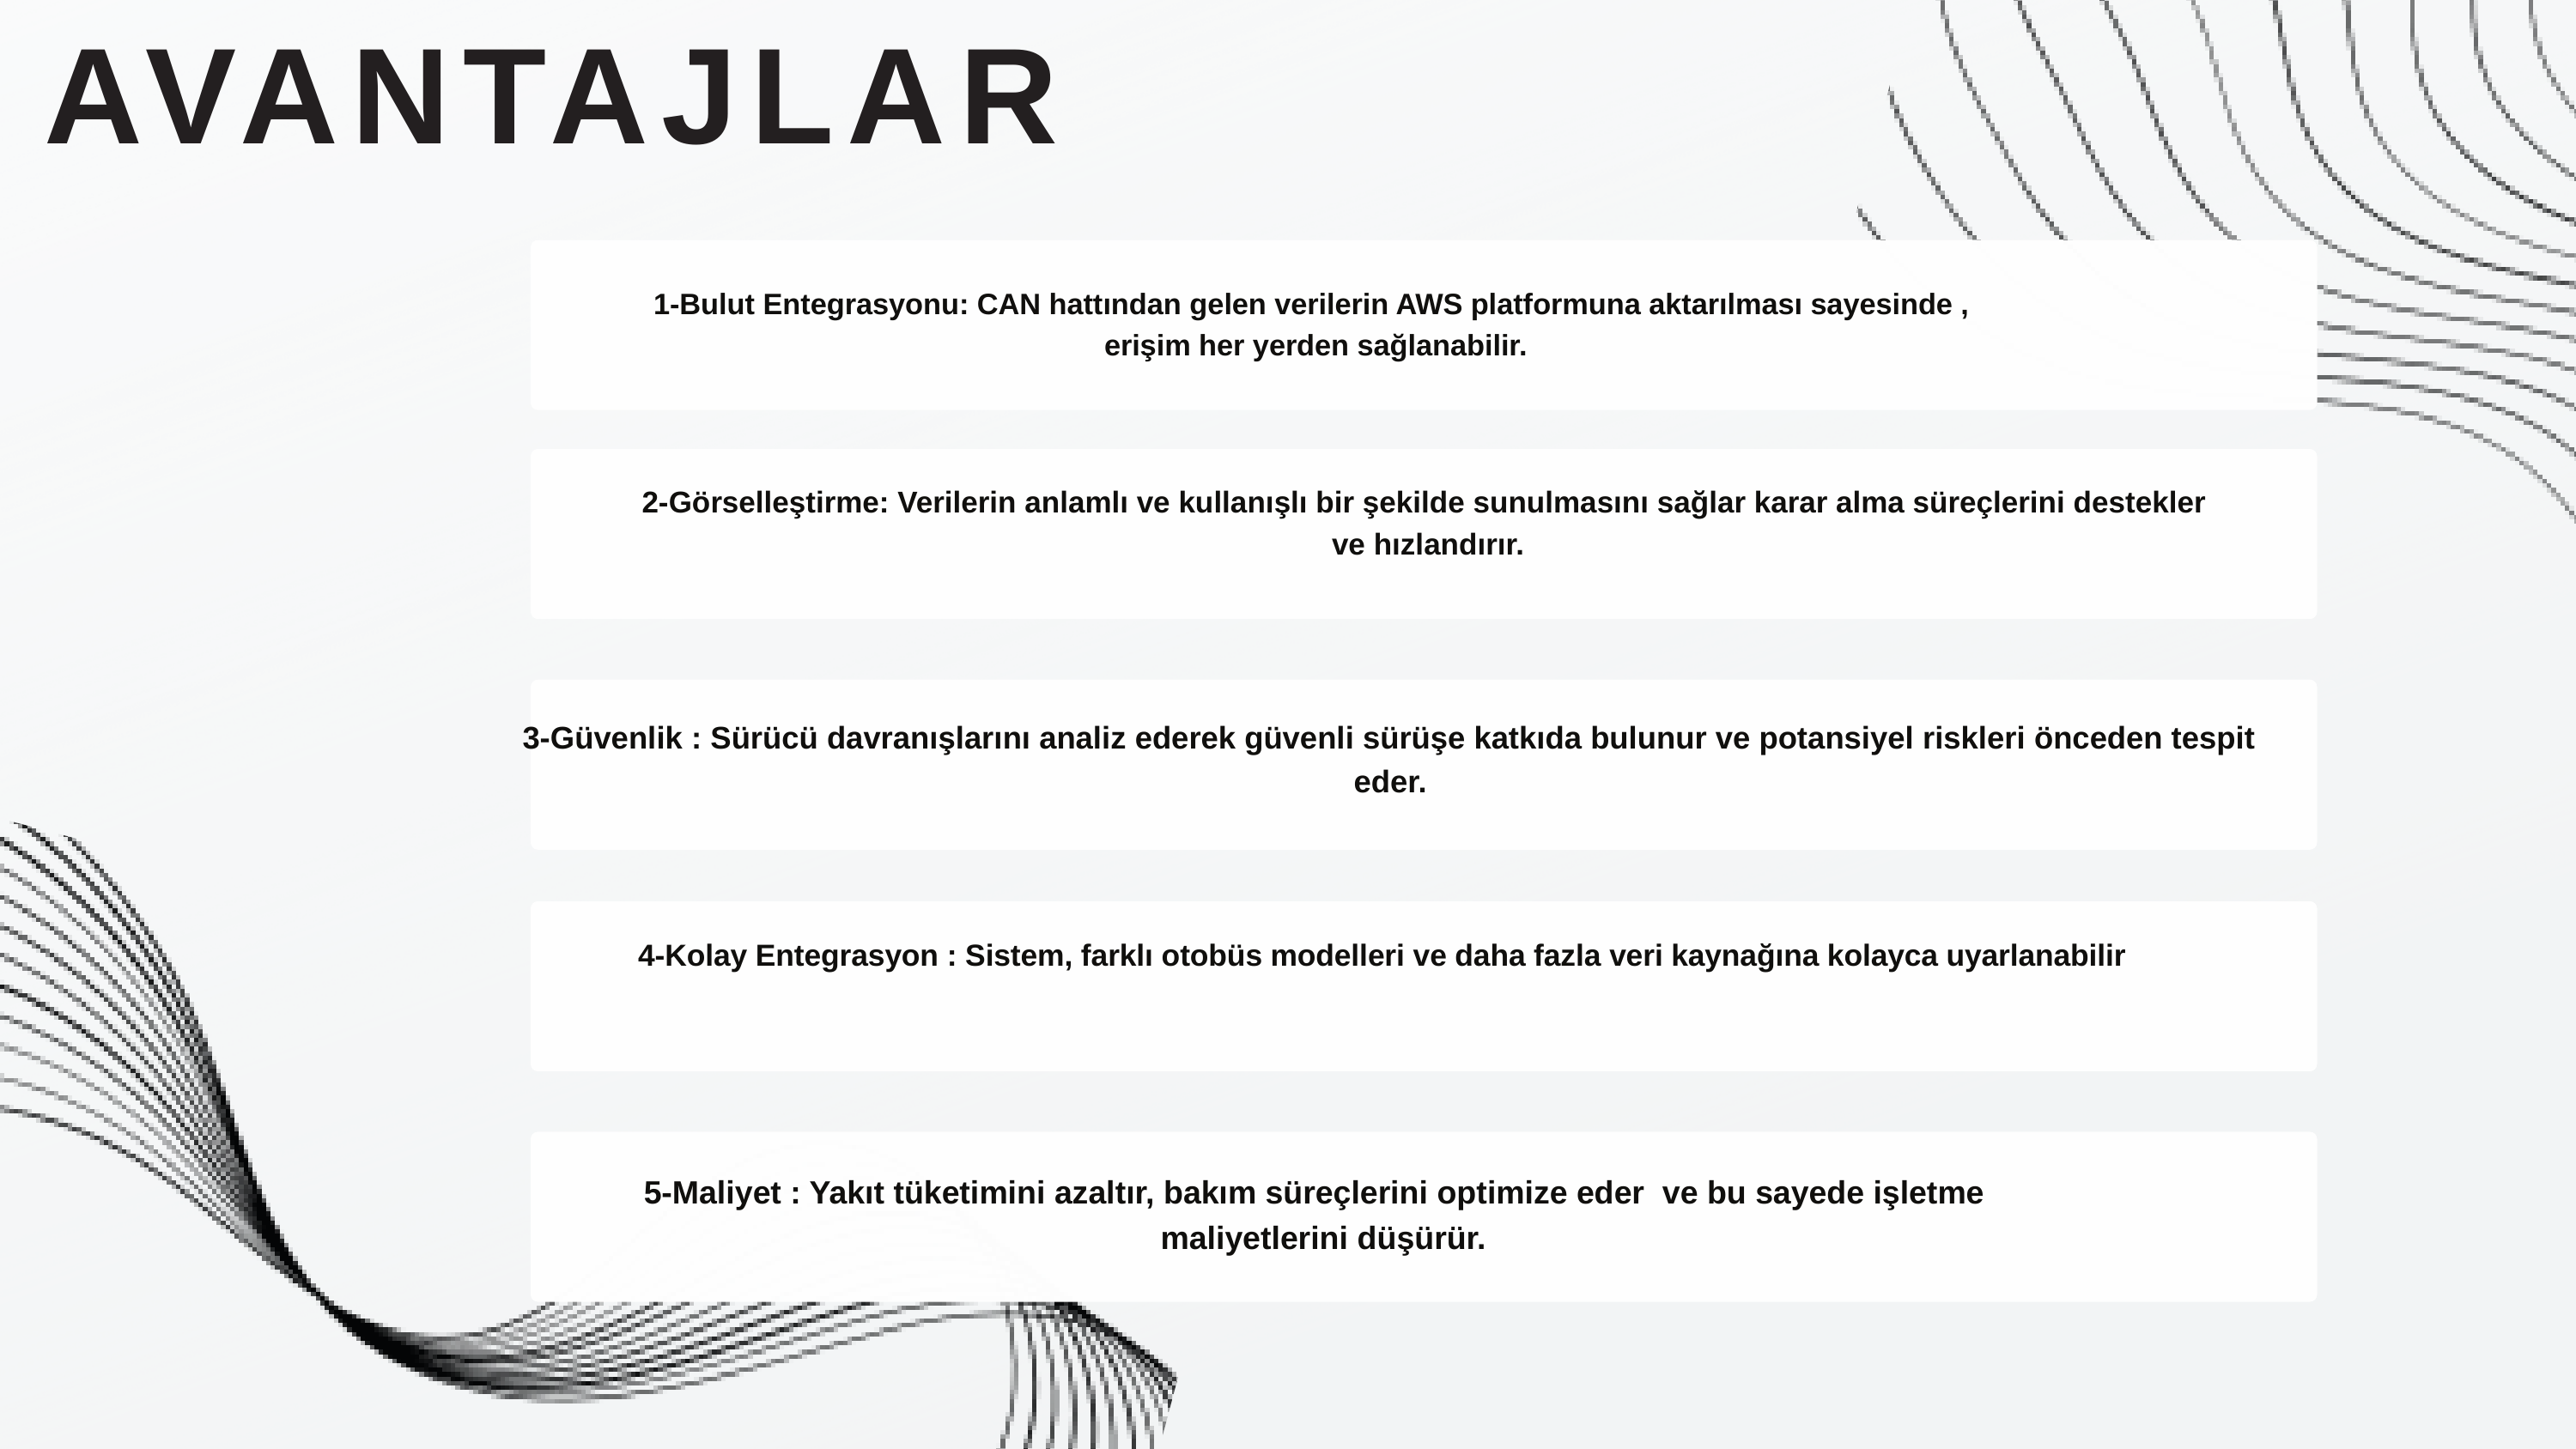

AVANTAJLAR

1-Bulut Entegrasyonu: CAN hattından gelen verilerin AWS platformuna aktarılması sayesinde ,
 erişim her yerden sağlanabilir.

2-Görselleştirme: Verilerin anlamlı ve kullanışlı bir şekilde sunulmasını sağlar karar alma süreçlerini destekler
 ve hızlandırır.

3-Güvenlik : Sürücü davranışlarını analiz ederek güvenli sürüşe katkıda bulunur ve potansiyel riskleri önceden tespit eder.

4-Kolay Entegrasyon : Sistem, farklı otobüs modelleri ve daha fazla veri kaynağına kolayca uyarlanabilir

5-Maliyet : Yakıt tüketimini azaltır, bakım süreçlerini optimize eder  ve bu sayede işletme
maliyetlerini düşürür.